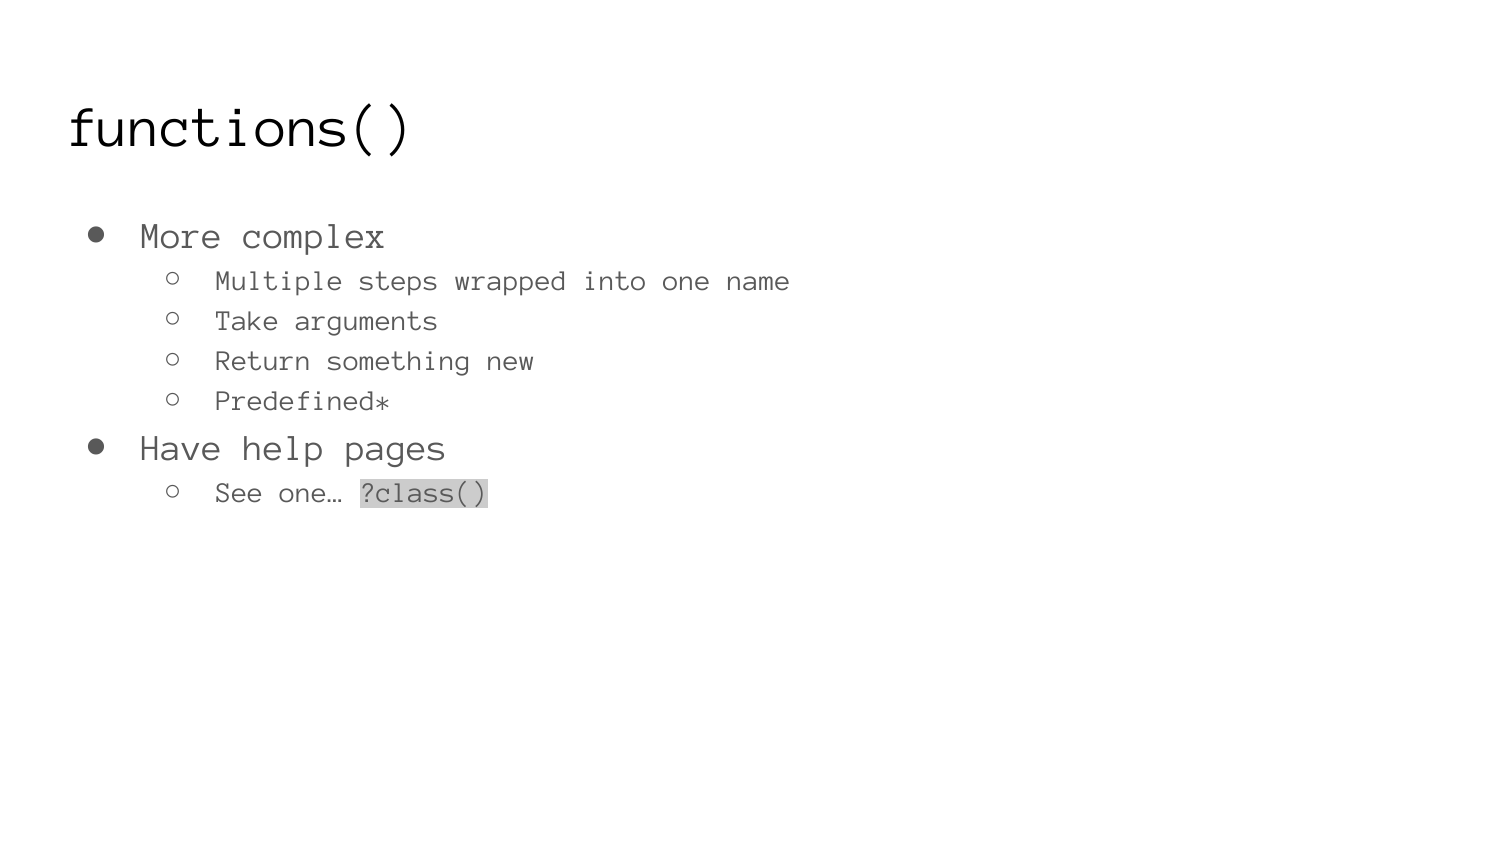

# functions()
More complex
Multiple steps wrapped into one name
Take arguments
Return something new
Predefined*
Have help pages
See one… ?class()